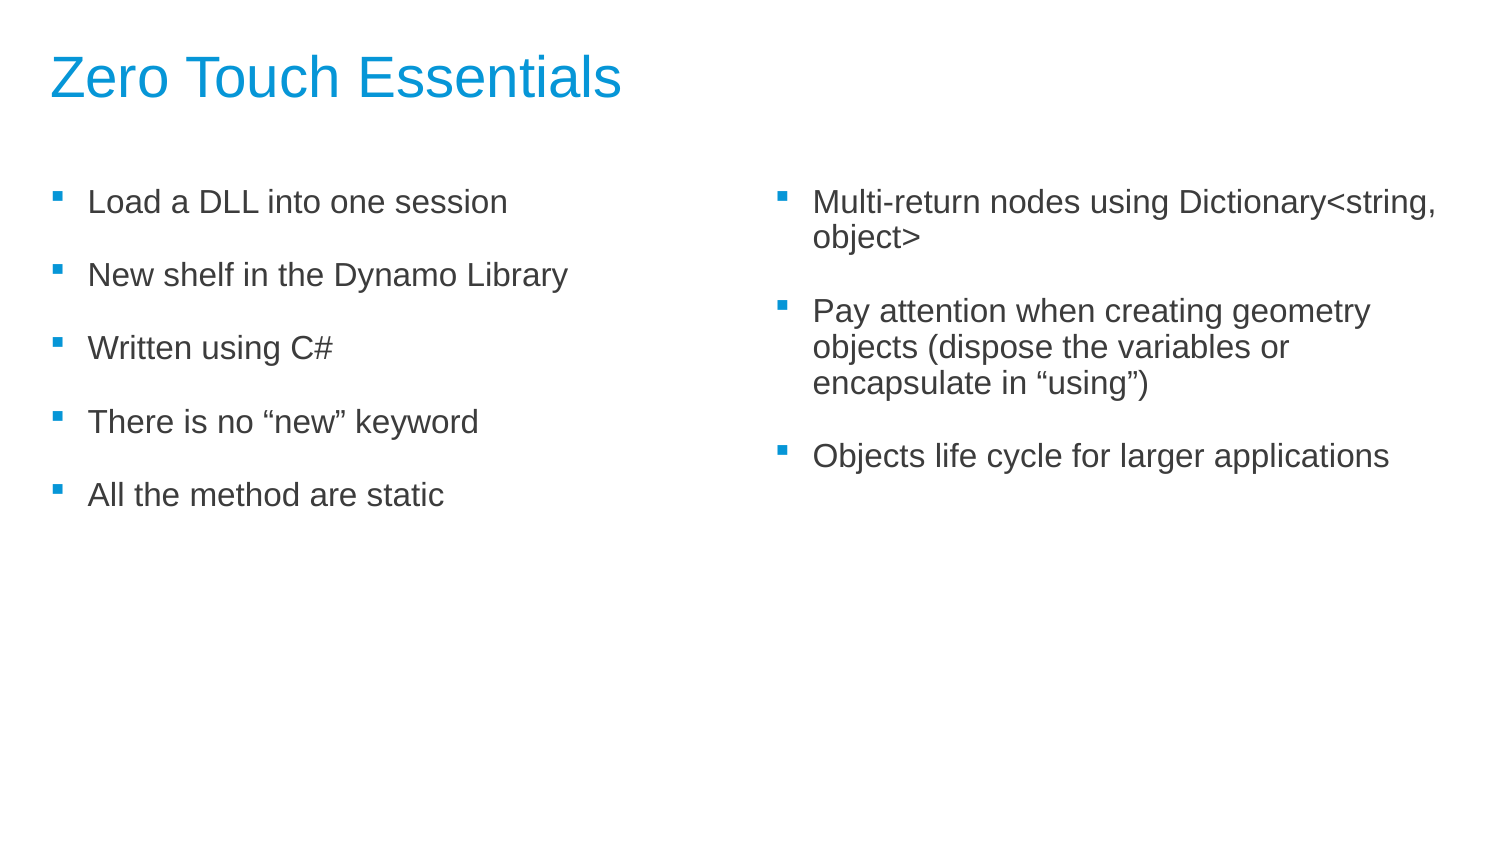

# Zero Touch Essentials

Load a DLL into one session
New shelf in the Dynamo Library
Written using C#
There is no “new” keyword
All the method are static
Multi-return nodes using Dictionary<string, object>
Pay attention when creating geometry objects (dispose the variables or encapsulate in “using”)
Objects life cycle for larger applications